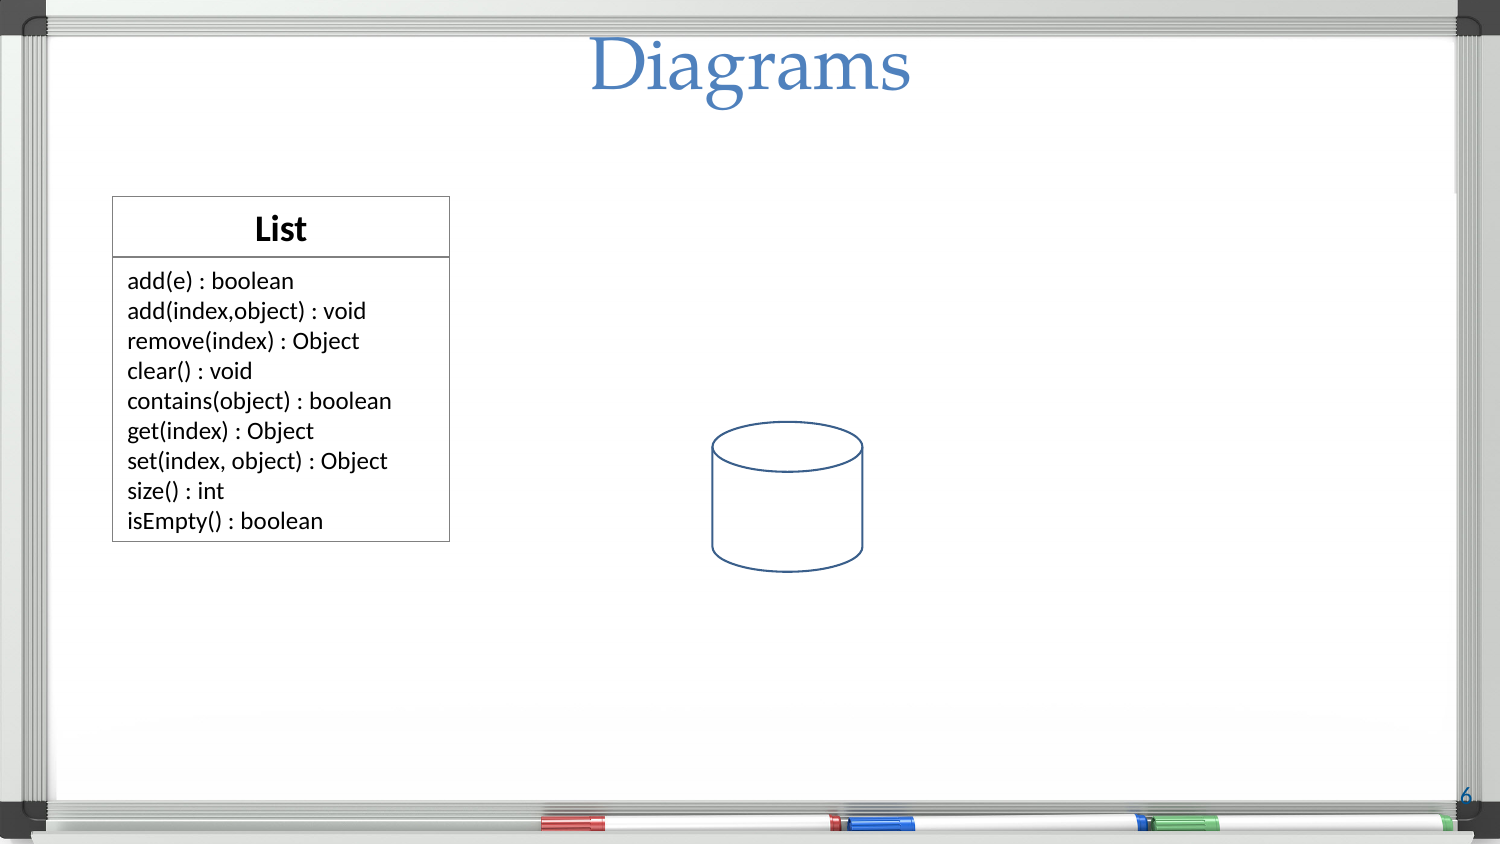

# Diagrams
List
add(e) : boolean
add(index,object) : void
remove(index) : Object
clear() : void
contains(object) : boolean
get(index) : Object
set(index, object) : Object
size() : int
isEmpty() : boolean

6